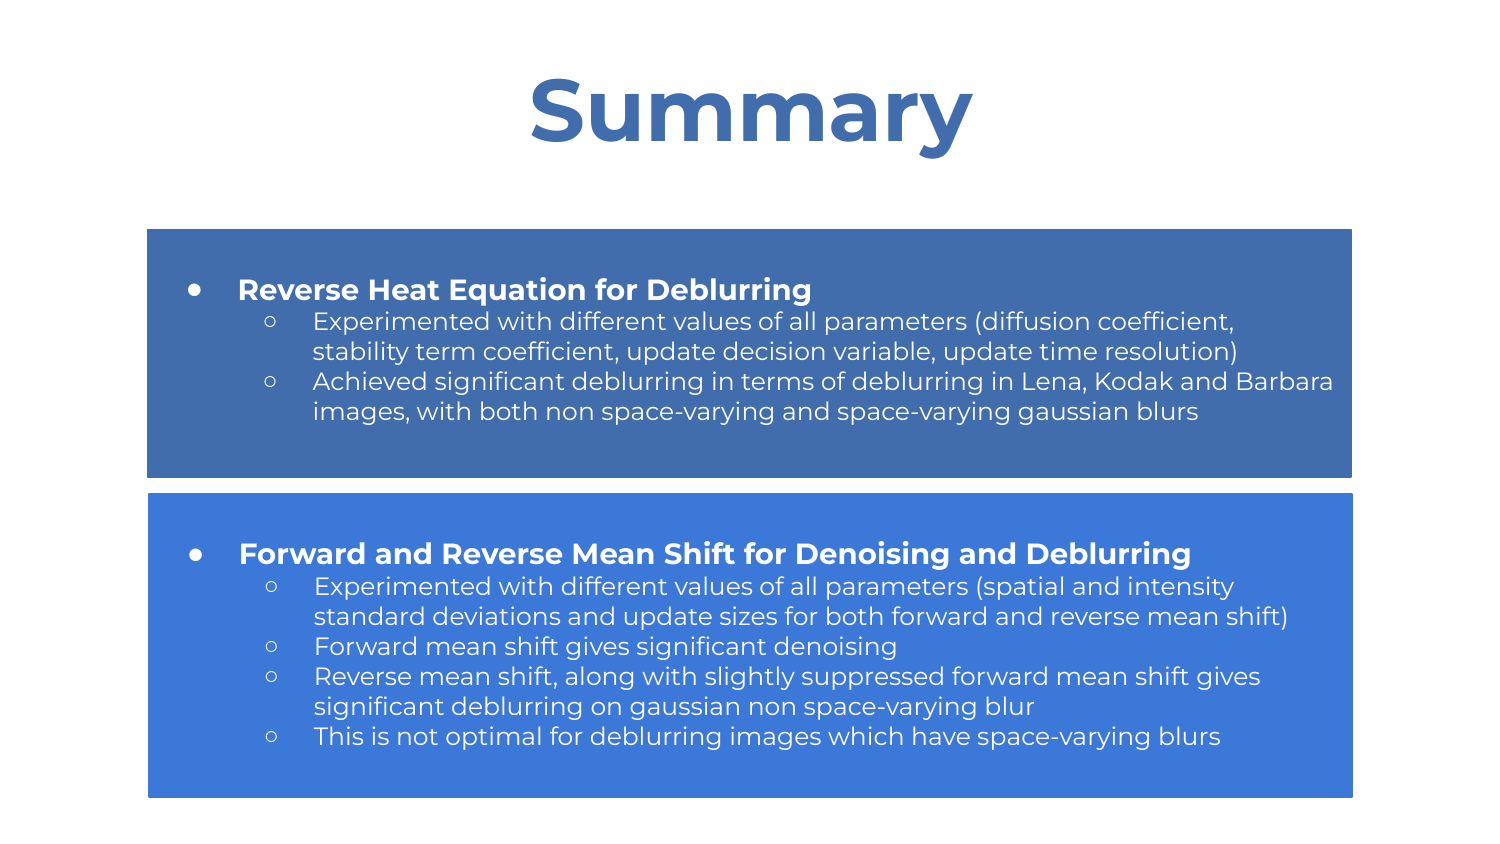

# Summary
Reverse Heat Equation for Deblurring
Experimented with different values of all parameters (diffusion coefficient, stability term coefficient, update decision variable, update time resolution)
Achieved significant deblurring in terms of deblurring in Lena, Kodak and Barbara images, with both non space-varying and space-varying gaussian blurs

Forward and Reverse Mean Shift for Denoising and Deblurring
Experimented with different values of all parameters (spatial and intensity standard deviations and update sizes for both forward and reverse mean shift)
Forward mean shift gives significant denoising
Reverse mean shift, along with slightly suppressed forward mean shift gives significant deblurring on gaussian non space-varying blur
This is not optimal for deblurring images which have space-varying blurs